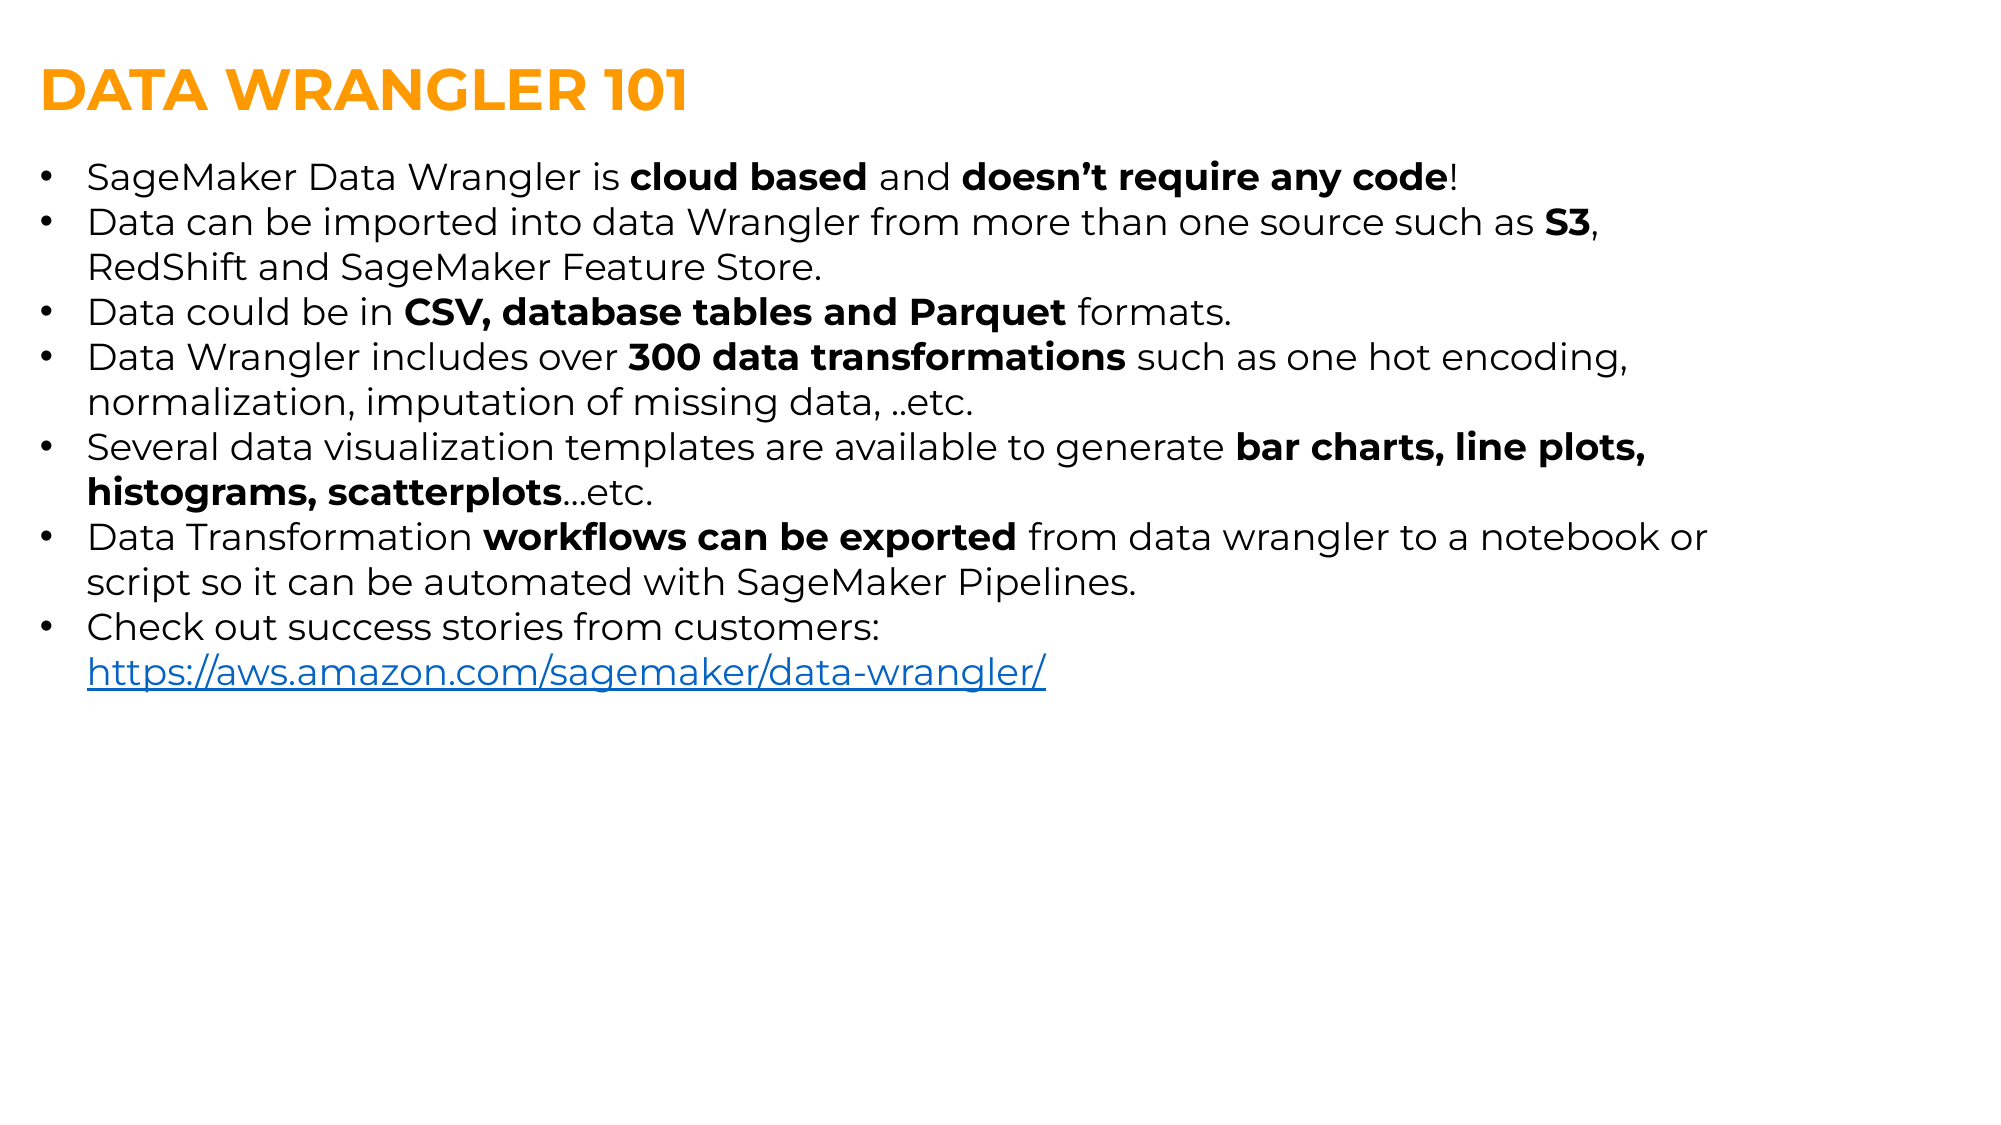

DATA WRANGLER 101
SageMaker Data Wrangler is cloud based and doesn’t require any code!
Data can be imported into data Wrangler from more than one source such as S3, RedShift and SageMaker Feature Store.
Data could be in CSV, database tables and Parquet formats.
Data Wrangler includes over 300 data transformations such as one hot encoding, normalization, imputation of missing data, ..etc.
Several data visualization templates are available to generate bar charts, line plots, histograms, scatterplots…etc.
Data Transformation workflows can be exported from data wrangler to a notebook or script so it can be automated with SageMaker Pipelines.
Check out success stories from customers: https://aws.amazon.com/sagemaker/data-wrangler/